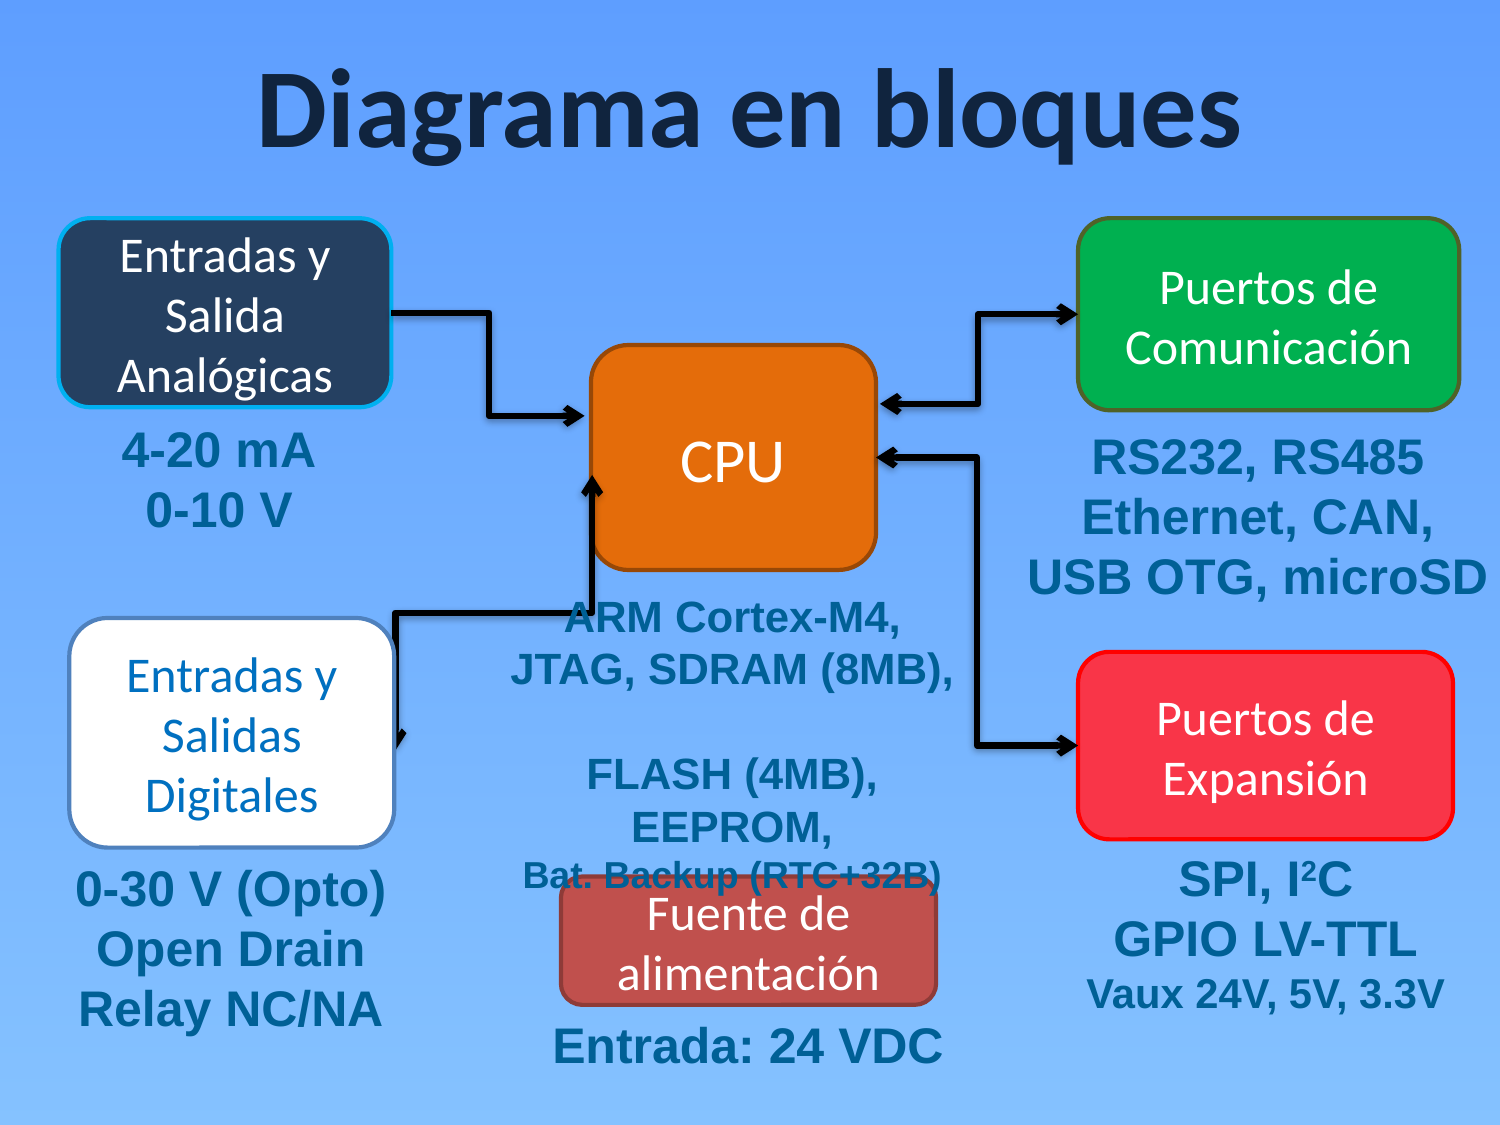

Diagrama en bloques
Entradas y Salida Analógicas
Puertos de Comunicación
CPU
4-20 mA
0-10 V
RS232, RS485
Ethernet, CAN,
USB OTG, microSD
ARM Cortex-M4, JTAG, SDRAM (8MB),
FLASH (4MB), EEPROM,
Bat. Backup (RTC+32B)
Entradas y Salidas
Digitales
Puertos de Expansión
SPI, I2C
GPIO LV-TTL
Vaux 24V, 5V, 3.3V
0-30 V (Opto)
Open Drain
Relay NC/NA
Fuente de alimentación
Entrada: 24 VDC